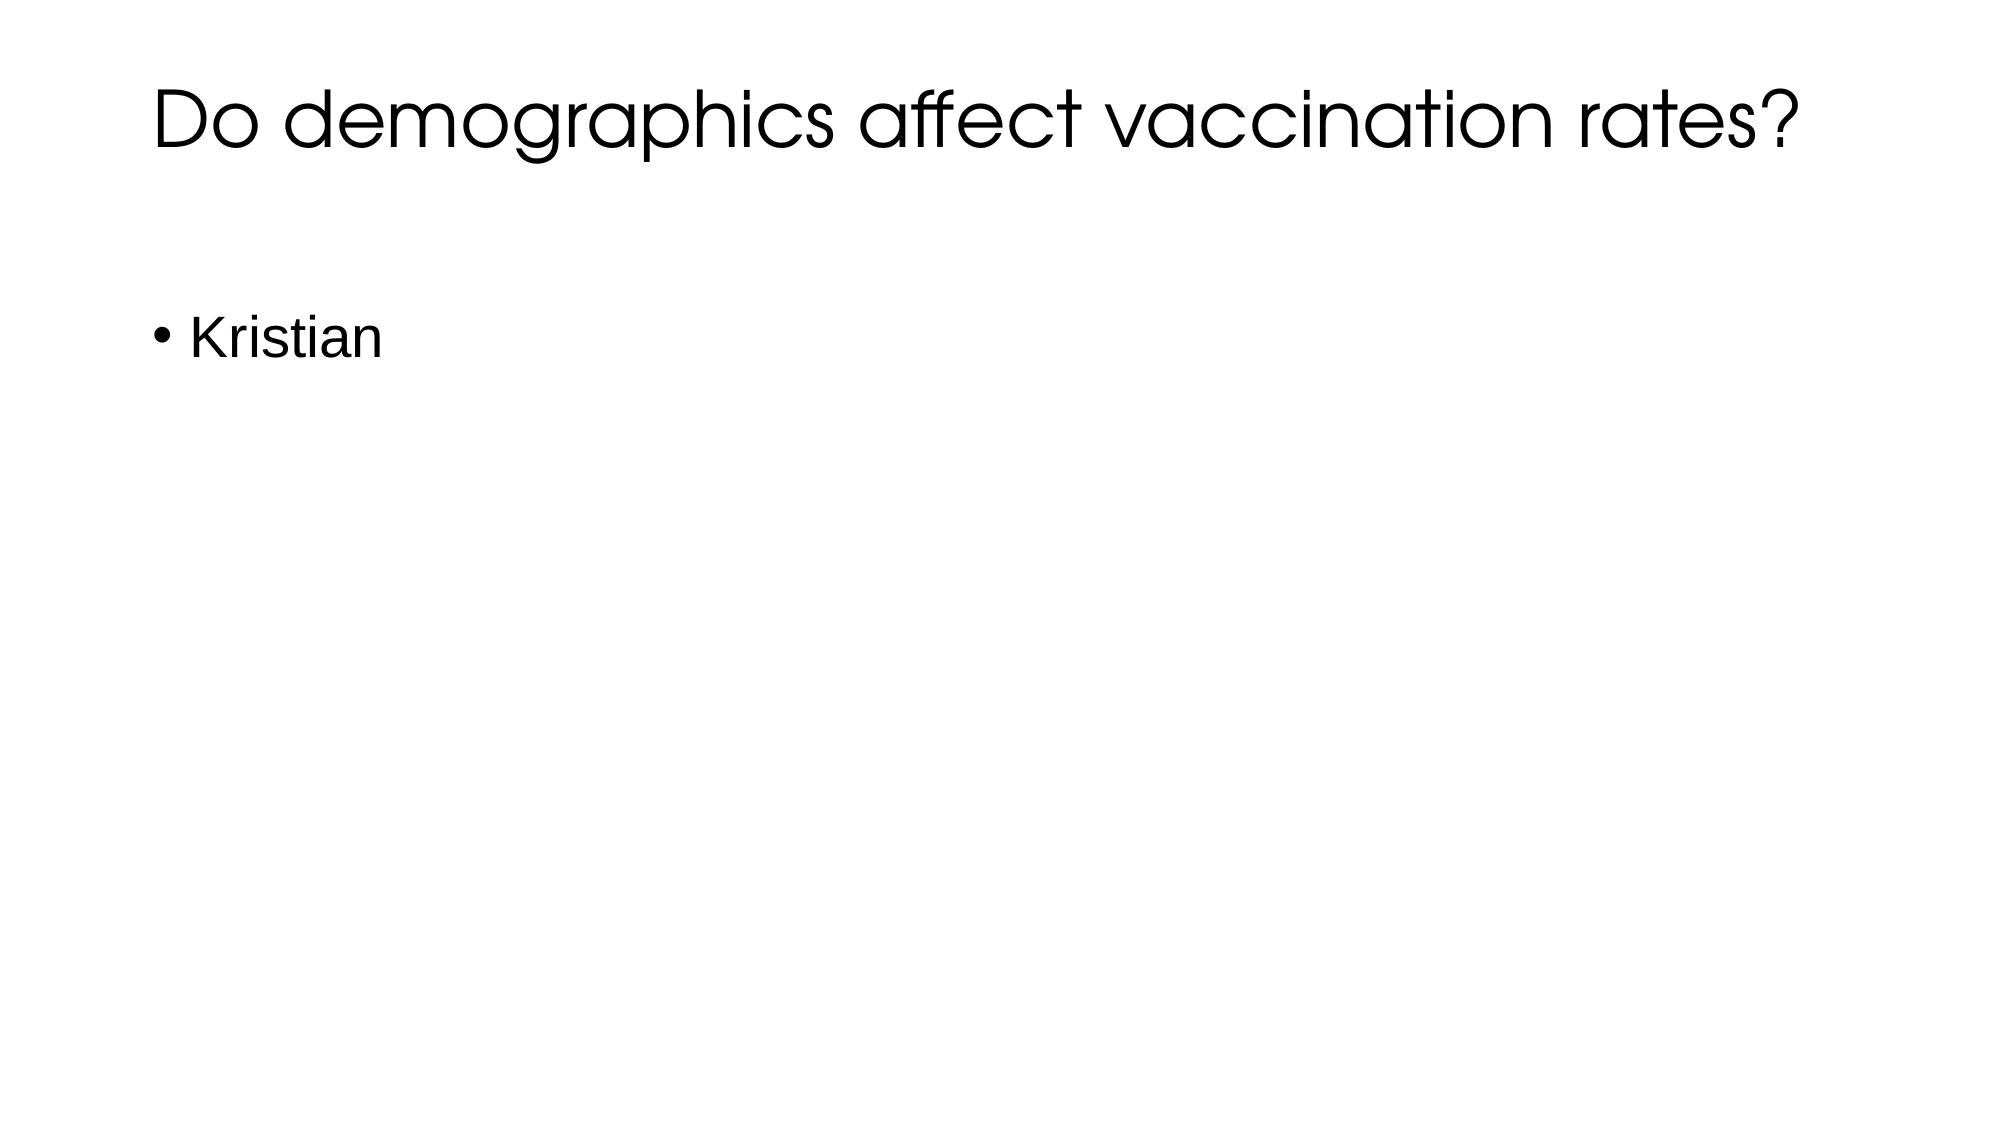

# Do demographics affect vaccination rates?
Kristian